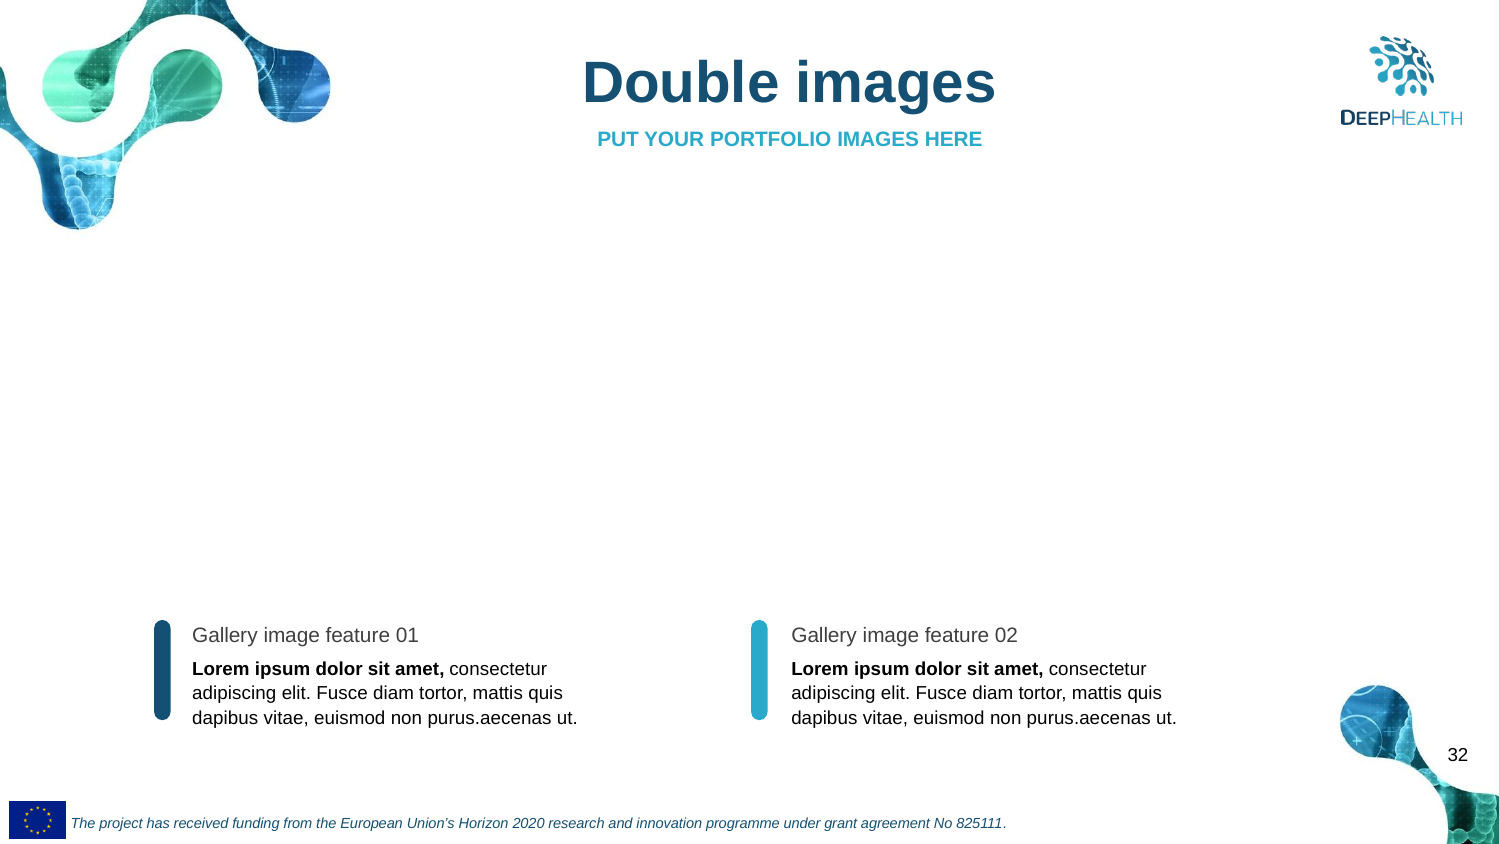

Double images
PUT YOUR PORTFOLIO IMAGES HERE

Gallery image feature 01
Gallery image feature 02

Lorem ipsum dolor sit amet, consectetur adipiscing elit. Fusce diam tortor, mattis quis dapibus vitae, euismod non purus.aecenas ut.
Lorem ipsum dolor sit amet, consectetur adipiscing elit. Fusce diam tortor, mattis quis dapibus vitae, euismod non purus.aecenas ut.